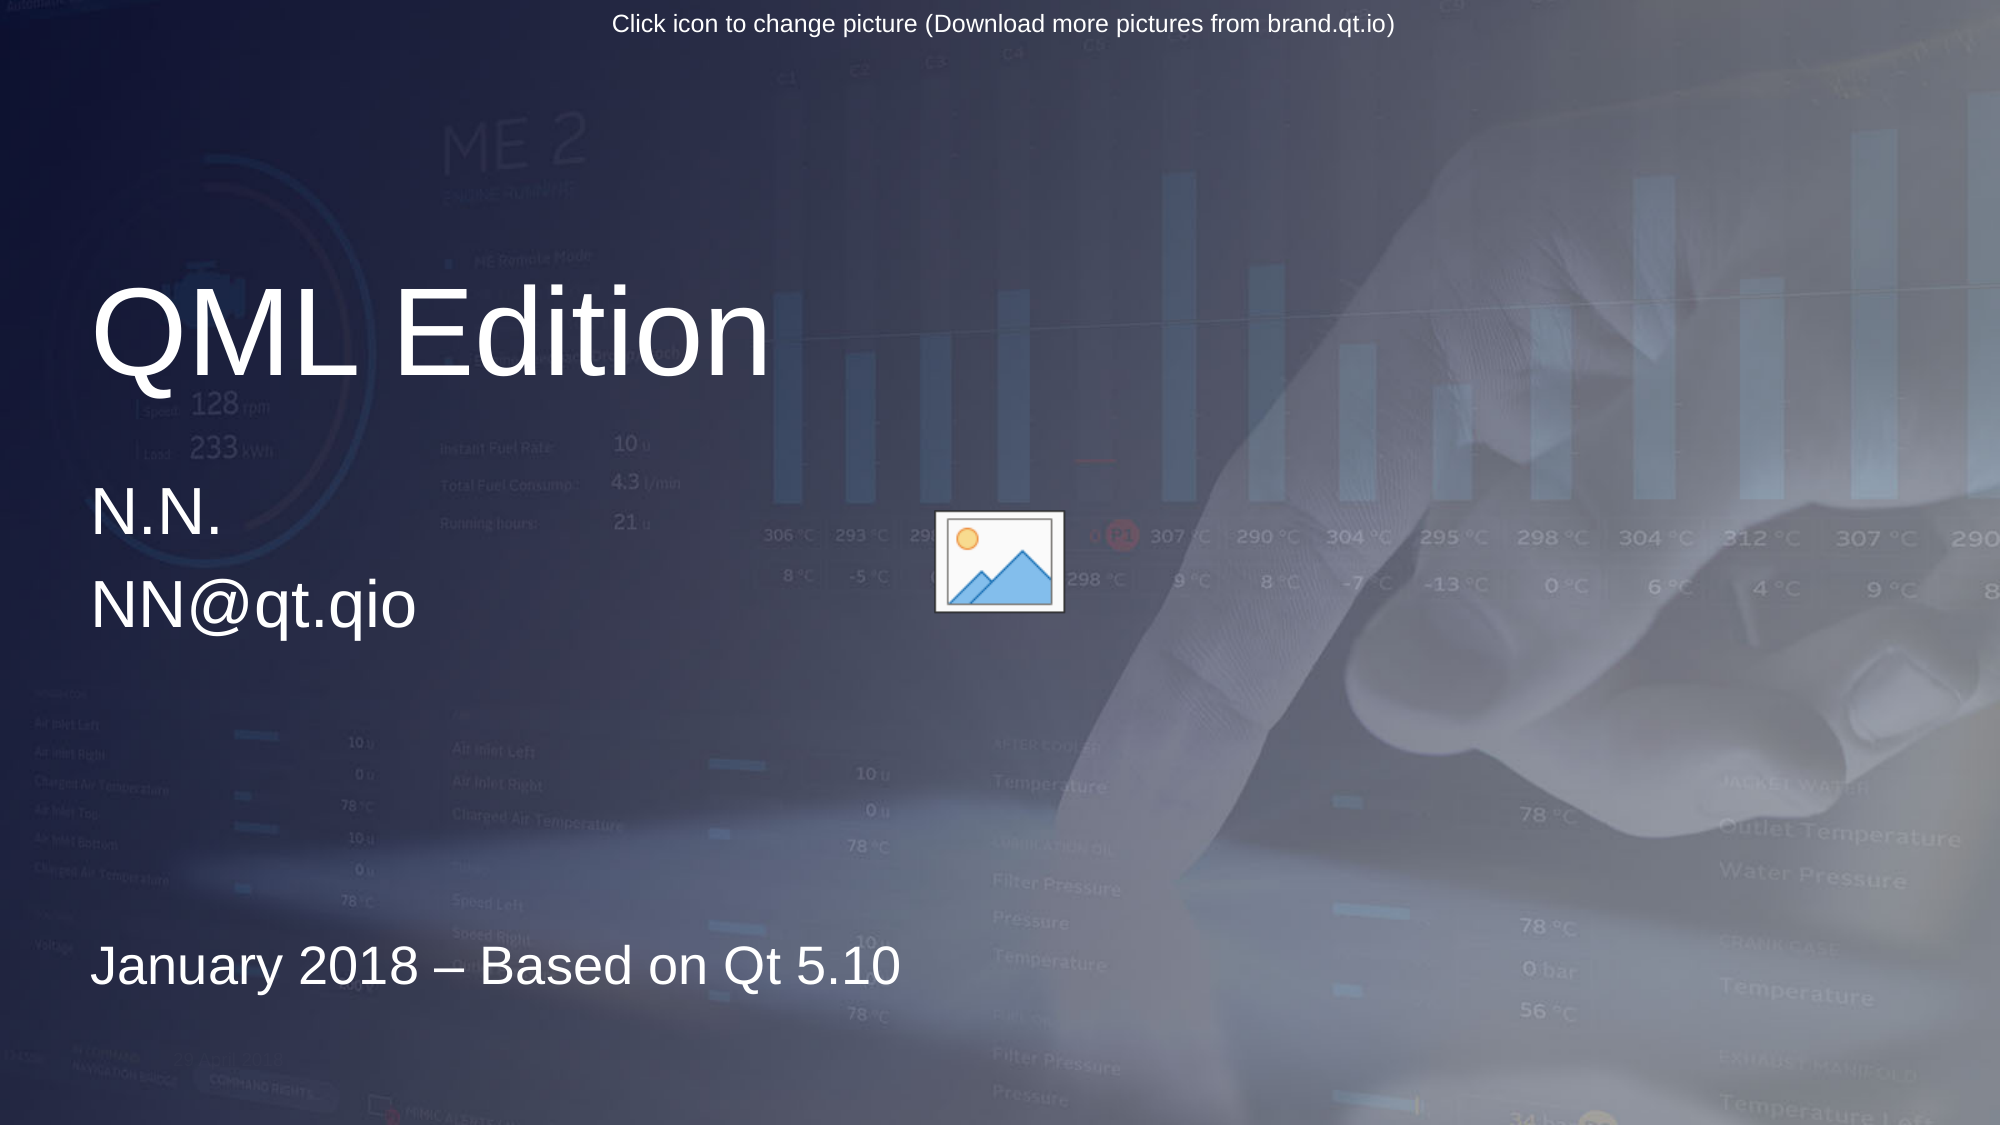

# QML Edition
N.N.
NN@qt.qio

January 2018 – Based on Qt 5.10
1
29 April 2018
Presentation name / Author